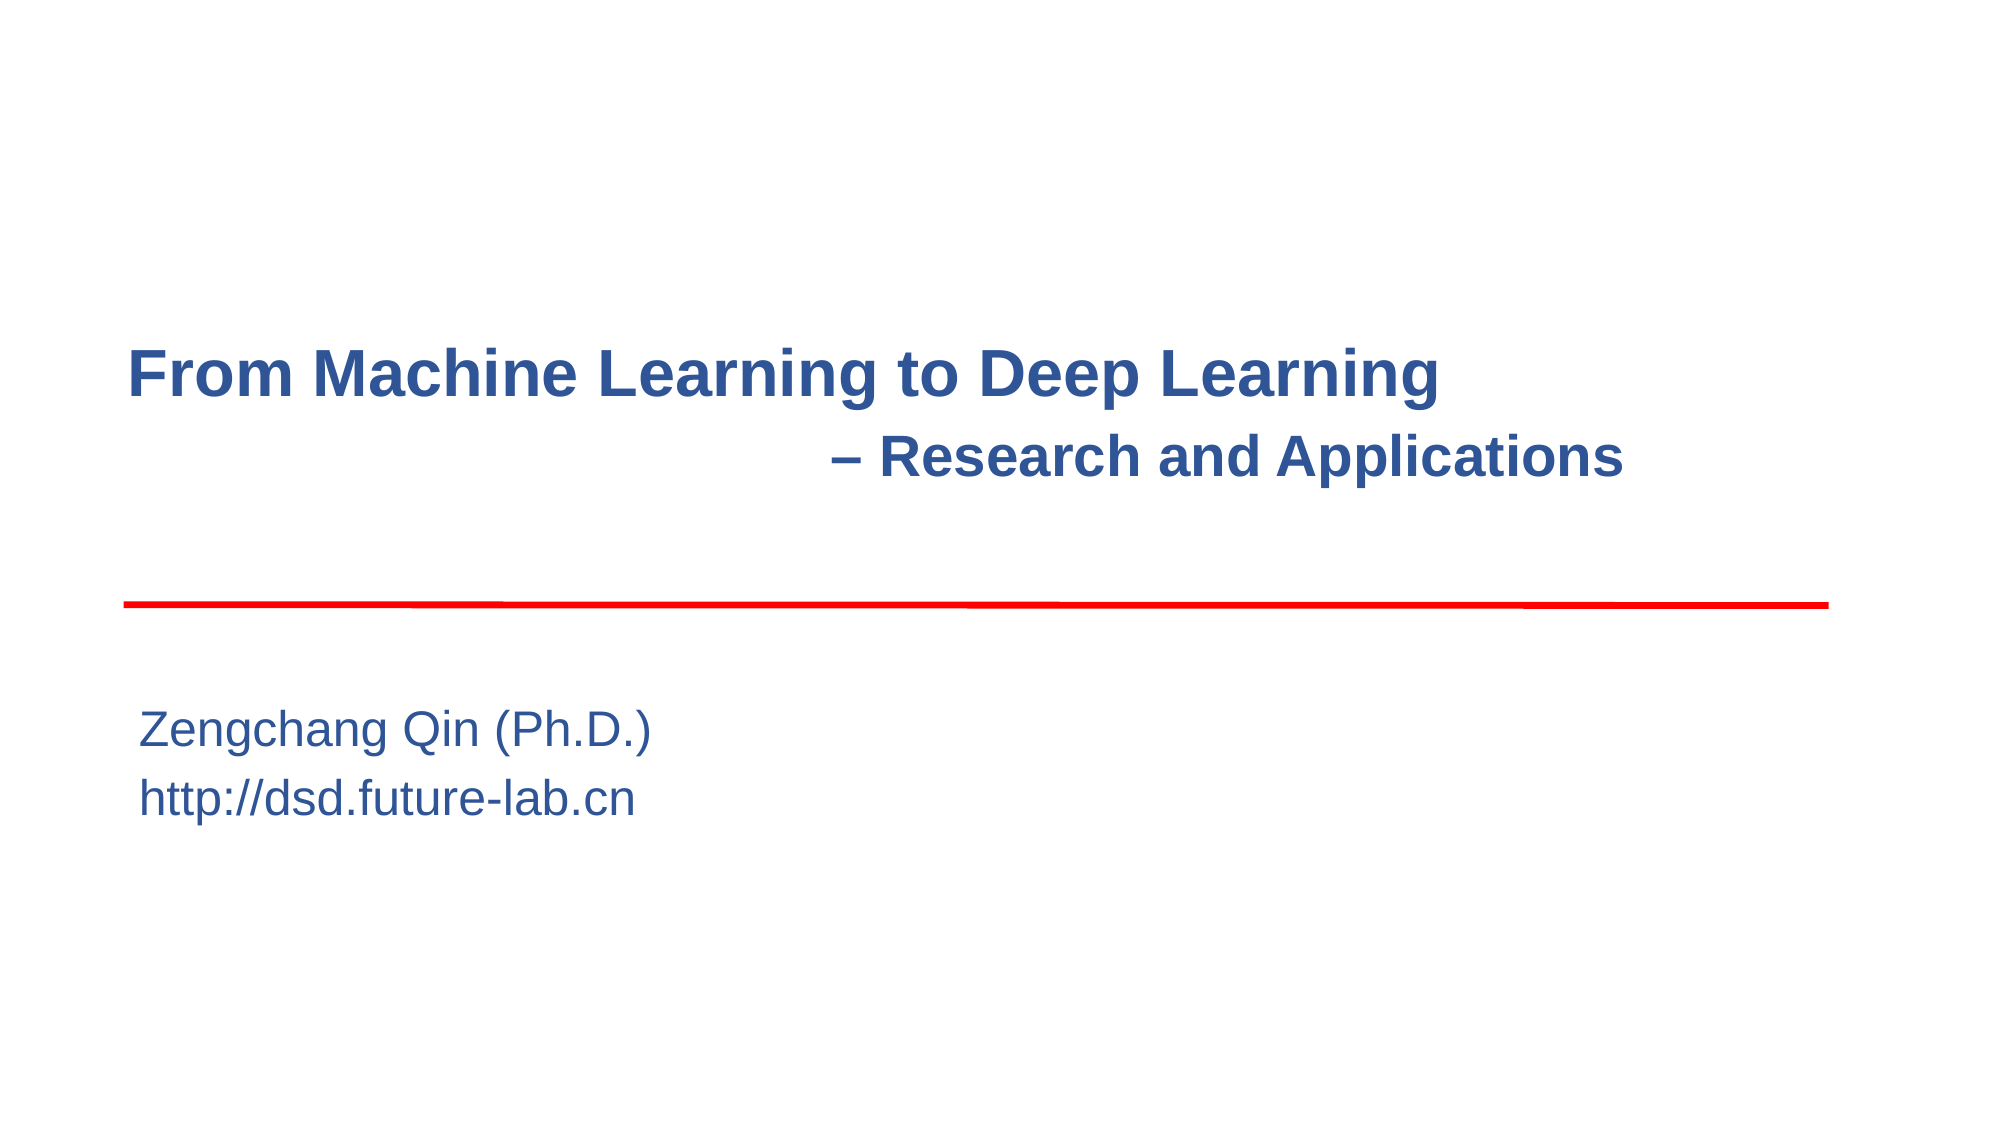

From Machine Learning to Deep Learning
                                      – Research and Applications
Zengchang Qin (Ph.D.)
http://dsd.future-lab.cn